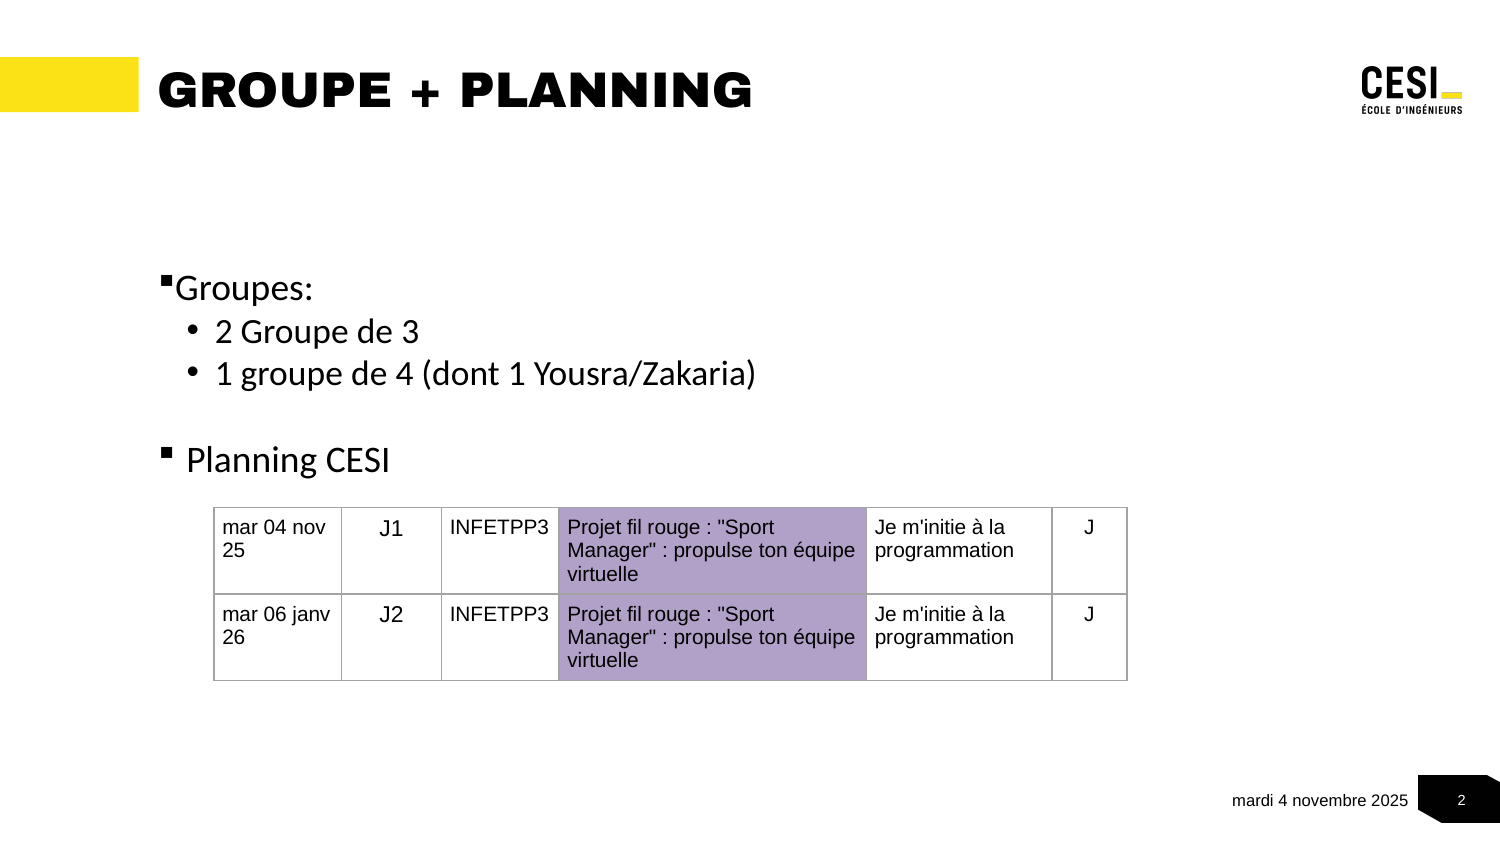

# Groupe + planning

Groupes:
2 Groupe de 3
1 groupe de 4 (dont 1 Yousra/Zakaria)

Planning CESI

| mar 04 nov 25 | J1 | INFETPP3 | Projet fil rouge : "Sport Manager" : propulse ton équipe virtuelle | Je m'initie à la programmation | J |
| --- | --- | --- | --- | --- | --- |
| mar 06 janv 26 | J2 | INFETPP3 | Projet fil rouge : "Sport Manager" : propulse ton équipe virtuelle | Je m'initie à la programmation | J |
mardi 4 novembre 2025